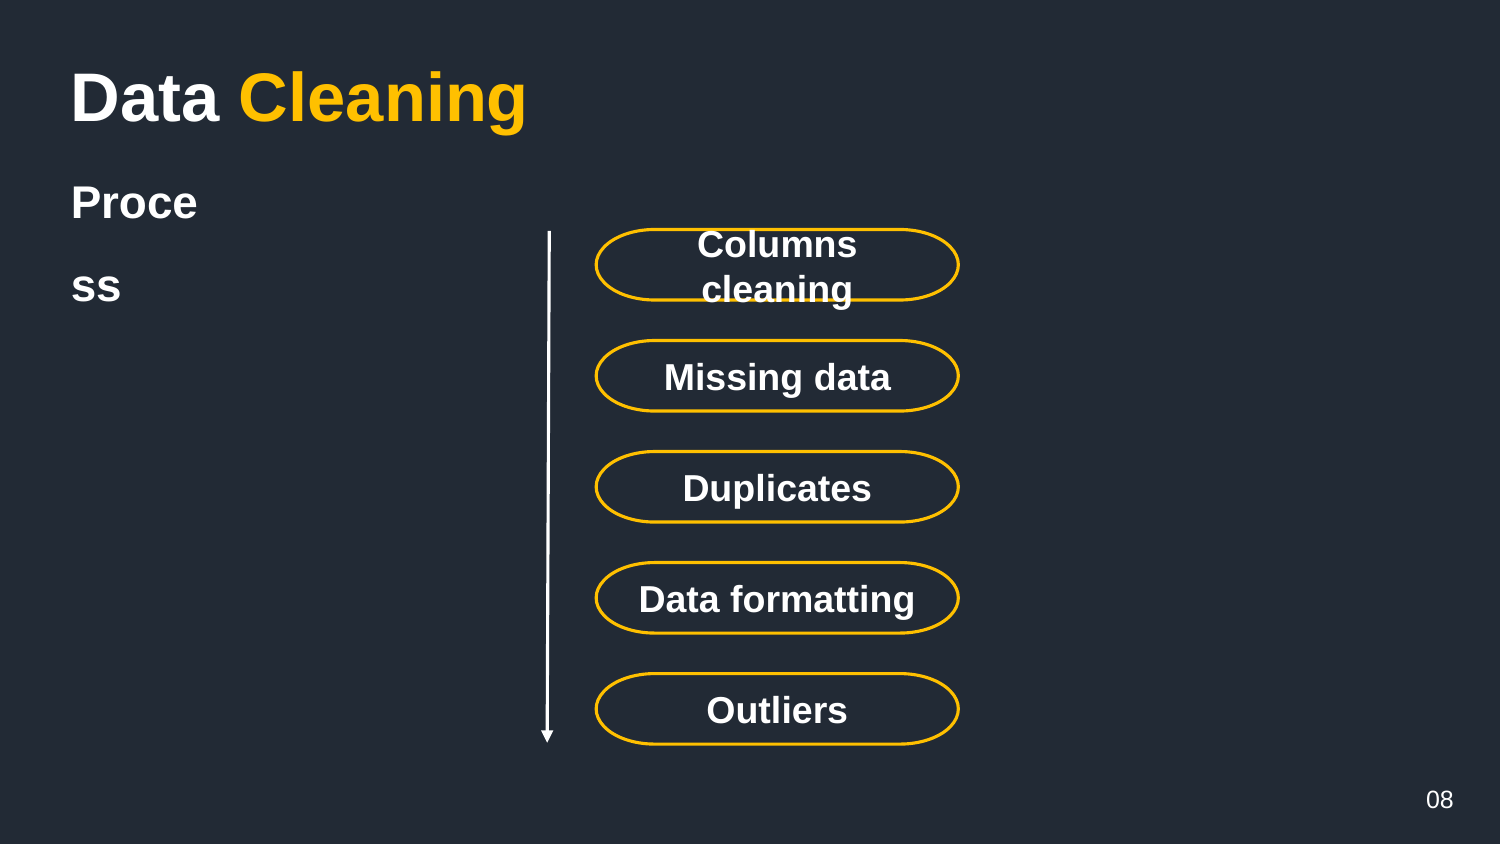

Data Cleaning

Process

Columns cleaning

Missing data

Duplicates

Data formatting

Outliers

08